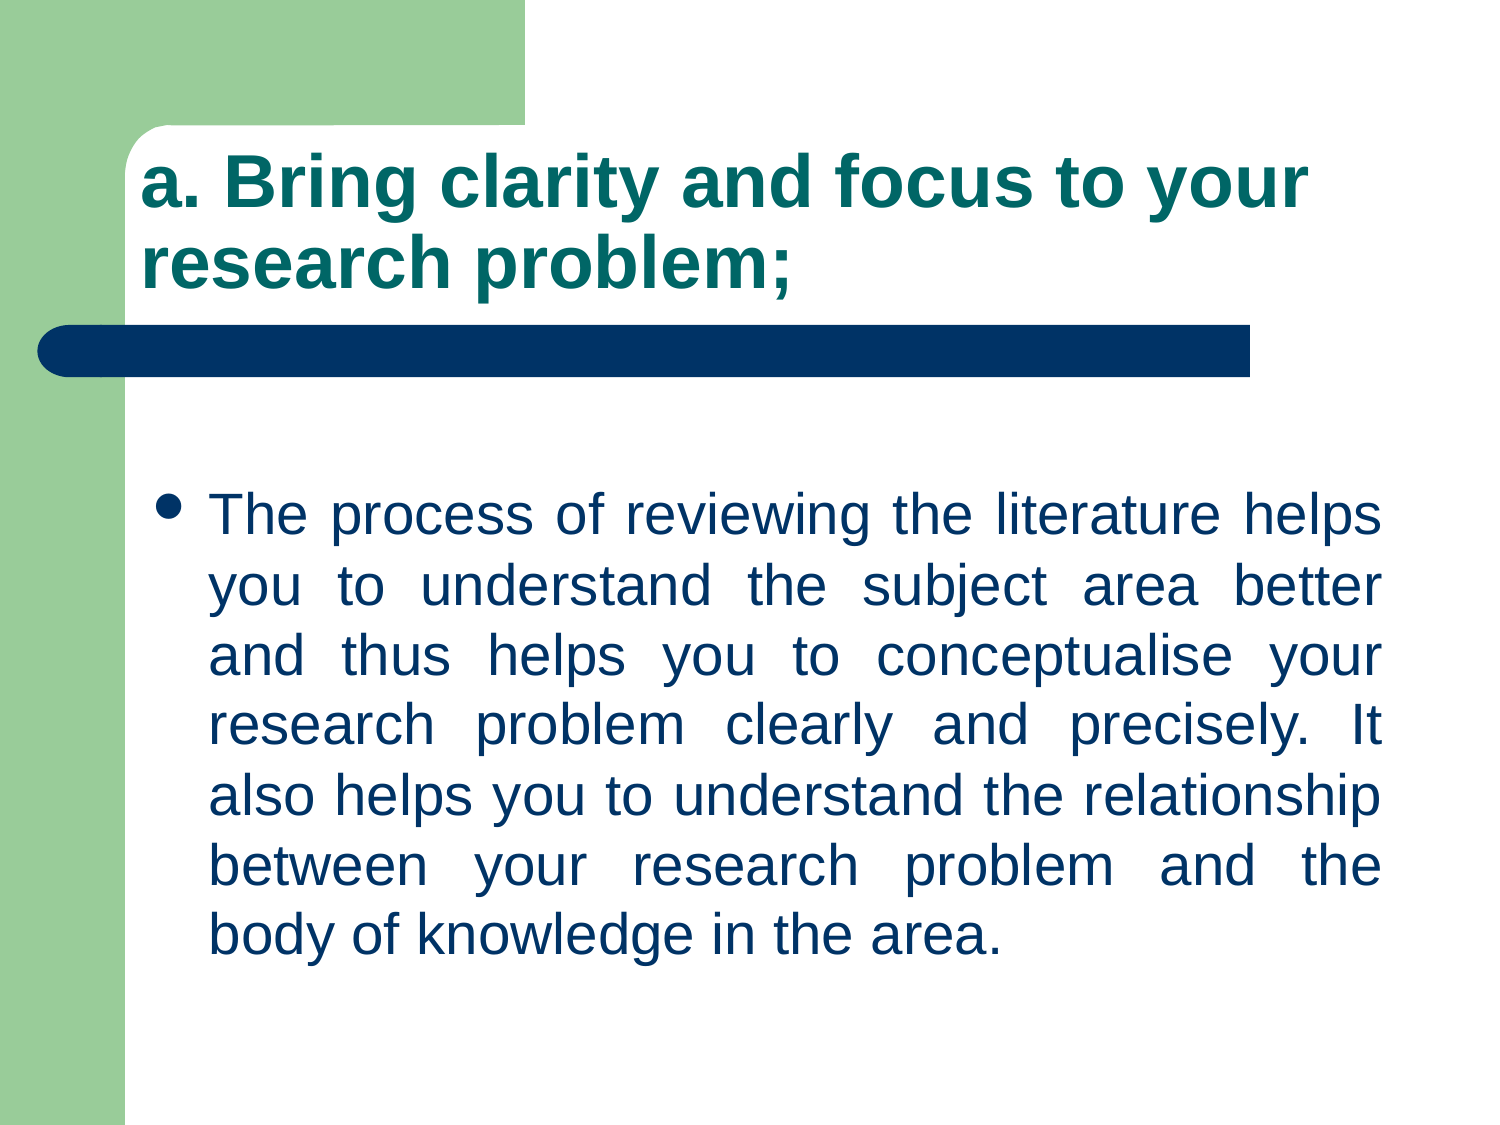

# a. Bring clarity and focus to your research problem;

The process of reviewing the literature helps you to understand the subject area better and thus helps you to conceptualise your research problem clearly and precisely. It also helps you to understand the relationship between your research problem and the body of knowledge in the area.